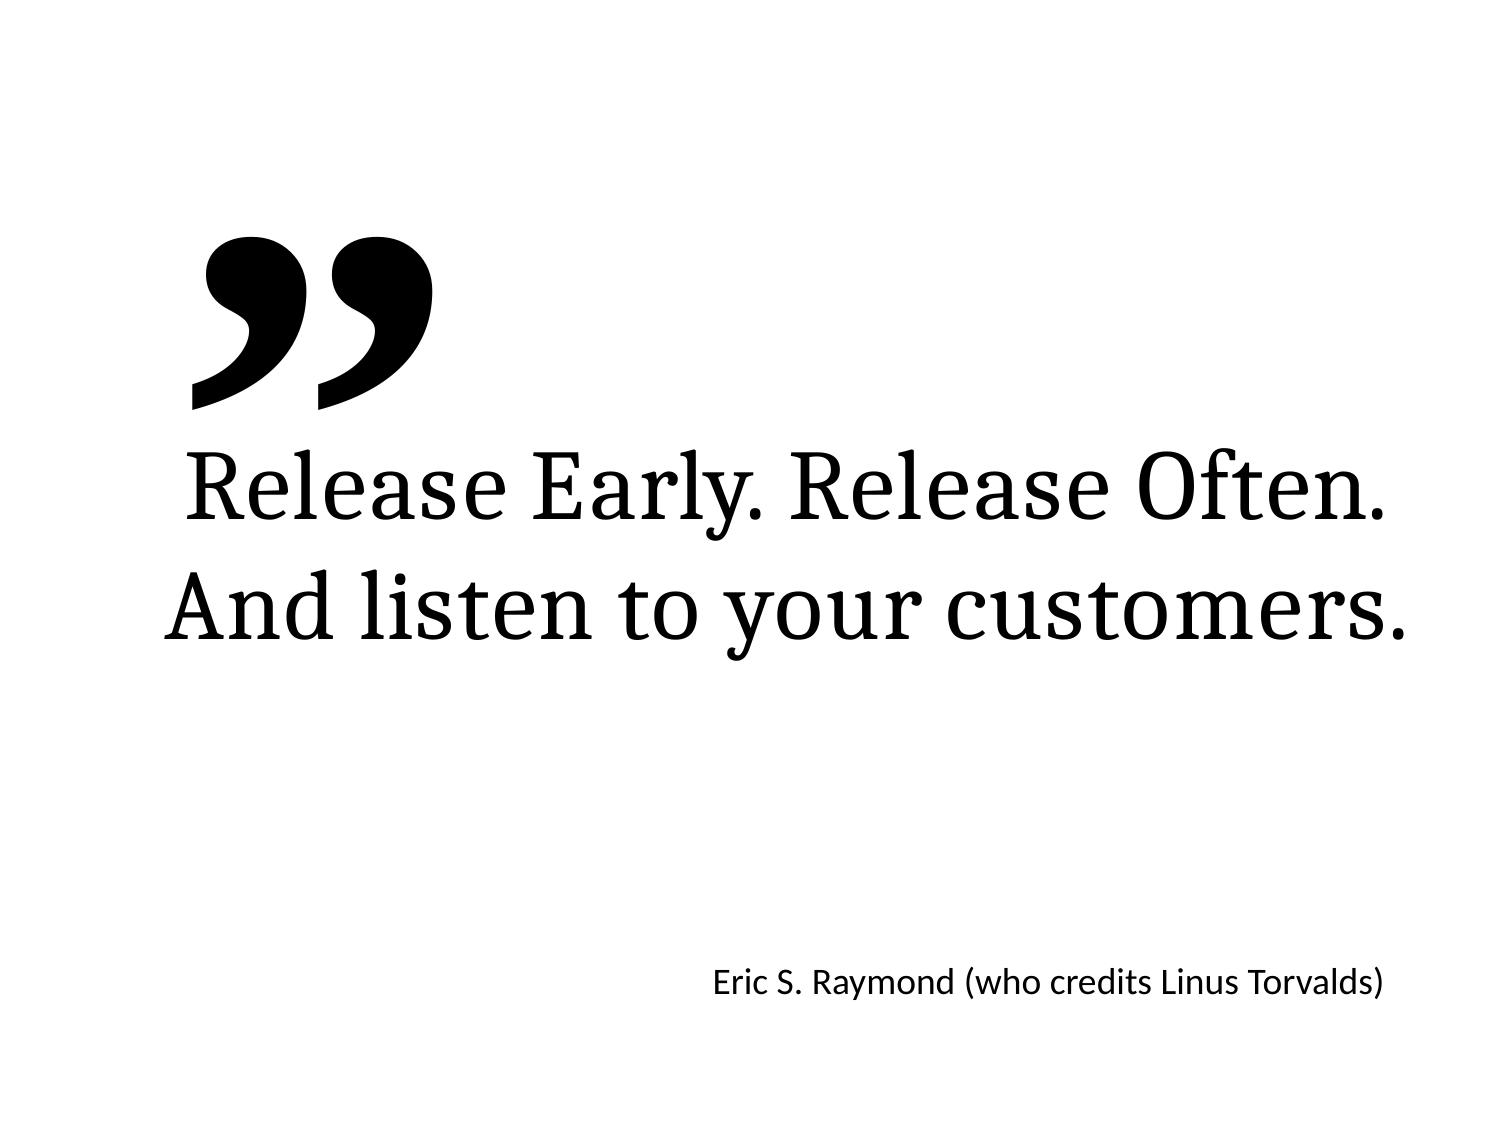

“
Release Early. Release Often.
And listen to your customers.
Eric S. Raymond (who credits Linus Torvalds)